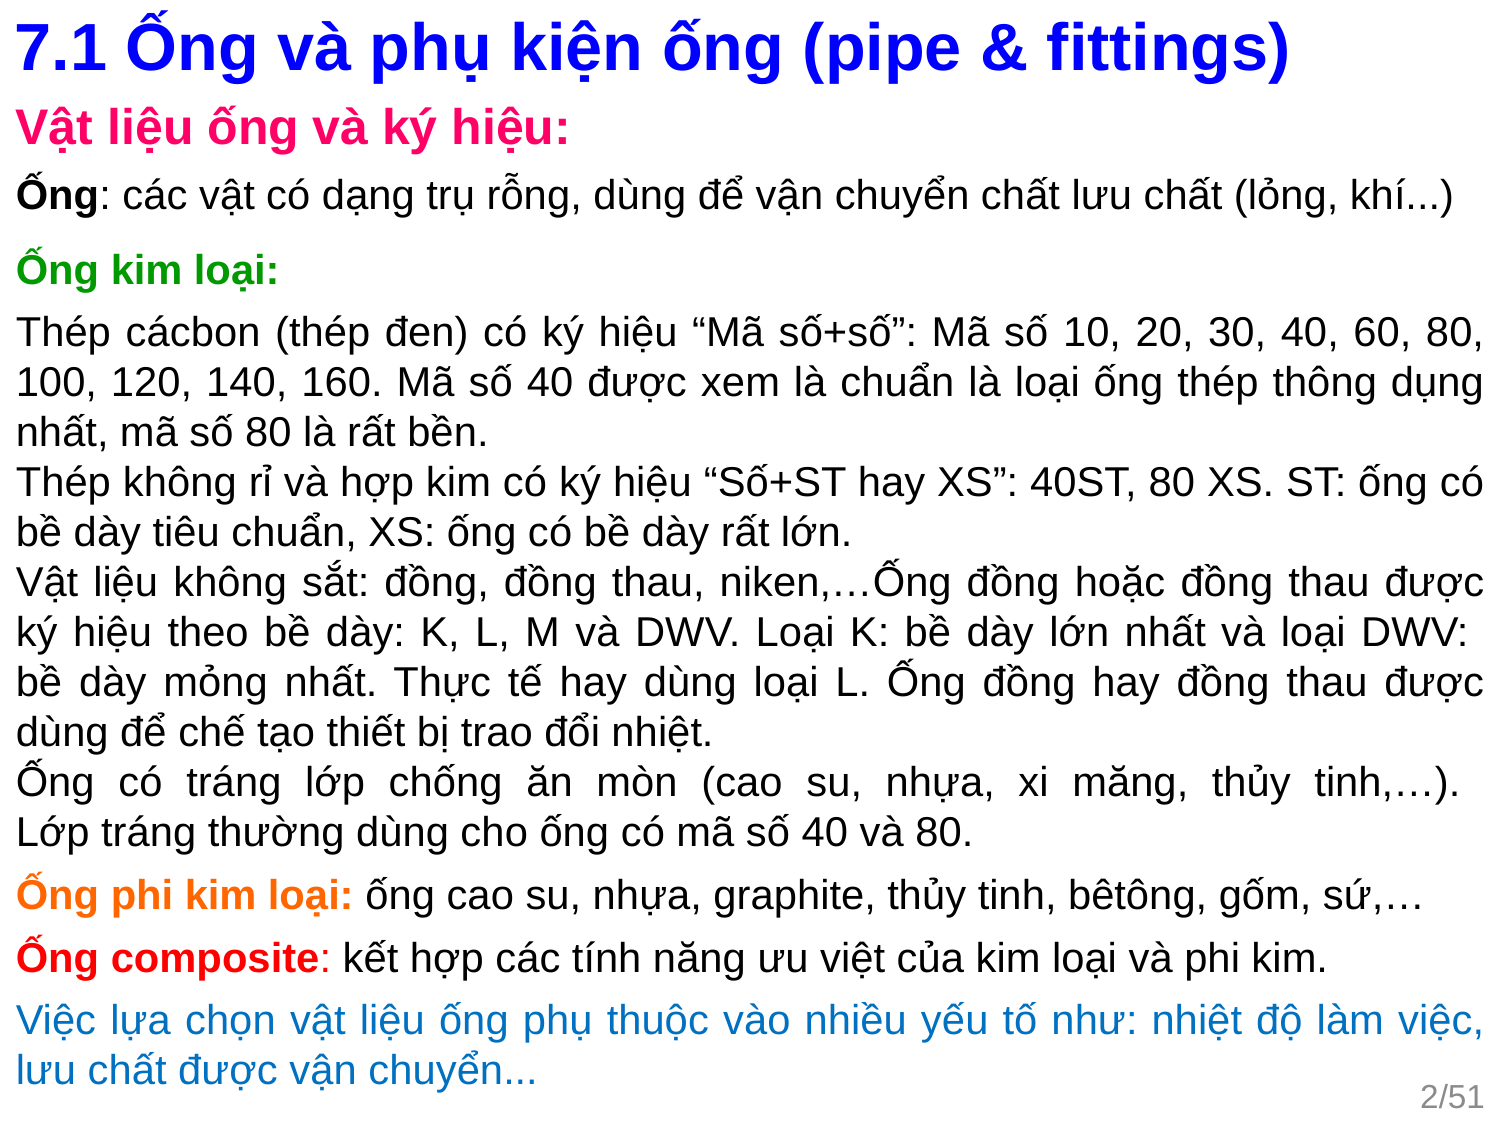

7.1 Ống và phụ kiện ống (pipe & fittings)
Vật liệu ống và ký hiệu:
Ống: các vật có dạng trụ rỗng, dùng để vận chuyển chất lưu chất (lỏng, khí...)
Ống kim loại:
Thép cácbon (thép đen) có ký hiệu “Mã số+số”: Mã số 10, 20, 30, 40, 60, 80, 100, 120, 140, 160. Mã số 40 được xem là chuẩn là loại ống thép thông dụng nhất, mã số 80 là rất bền.
Thép không rỉ và hợp kim có ký hiệu “Số+ST hay XS”: 40ST, 80 XS. ST: ống có bề dày tiêu chuẩn, XS: ống có bề dày rất lớn.
Vật liệu không sắt: đồng, đồng thau, niken,…Ống đồng hoặc đồng thau được ký hiệu theo bề dày: K, L, M và DWV. Loại K: bề dày lớn nhất và loại DWV:
bề dày mỏng nhất. Thực tế hay dùng loại L. Ống đồng hay đồng thau được dùng để chế tạo thiết bị trao đổi nhiệt.
Ống có tráng lớp chống ăn mòn (cao su, nhựa, xi măng, thủy tinh,…).
Lớp tráng thường dùng cho ống có mã số 40 và 80.
Ống phi kim loại: ống cao su, nhựa, graphite, thủy tinh, bêtông, gốm, sứ,…
Ống composite: kết hợp các tính năng ưu việt của kim loại và phi kim.
Việc lựa chọn vật liệu ống phụ thuộc vào nhiều yếu tố như: nhiệt độ làm việc, lưu chất được vận chuyển...
2/51